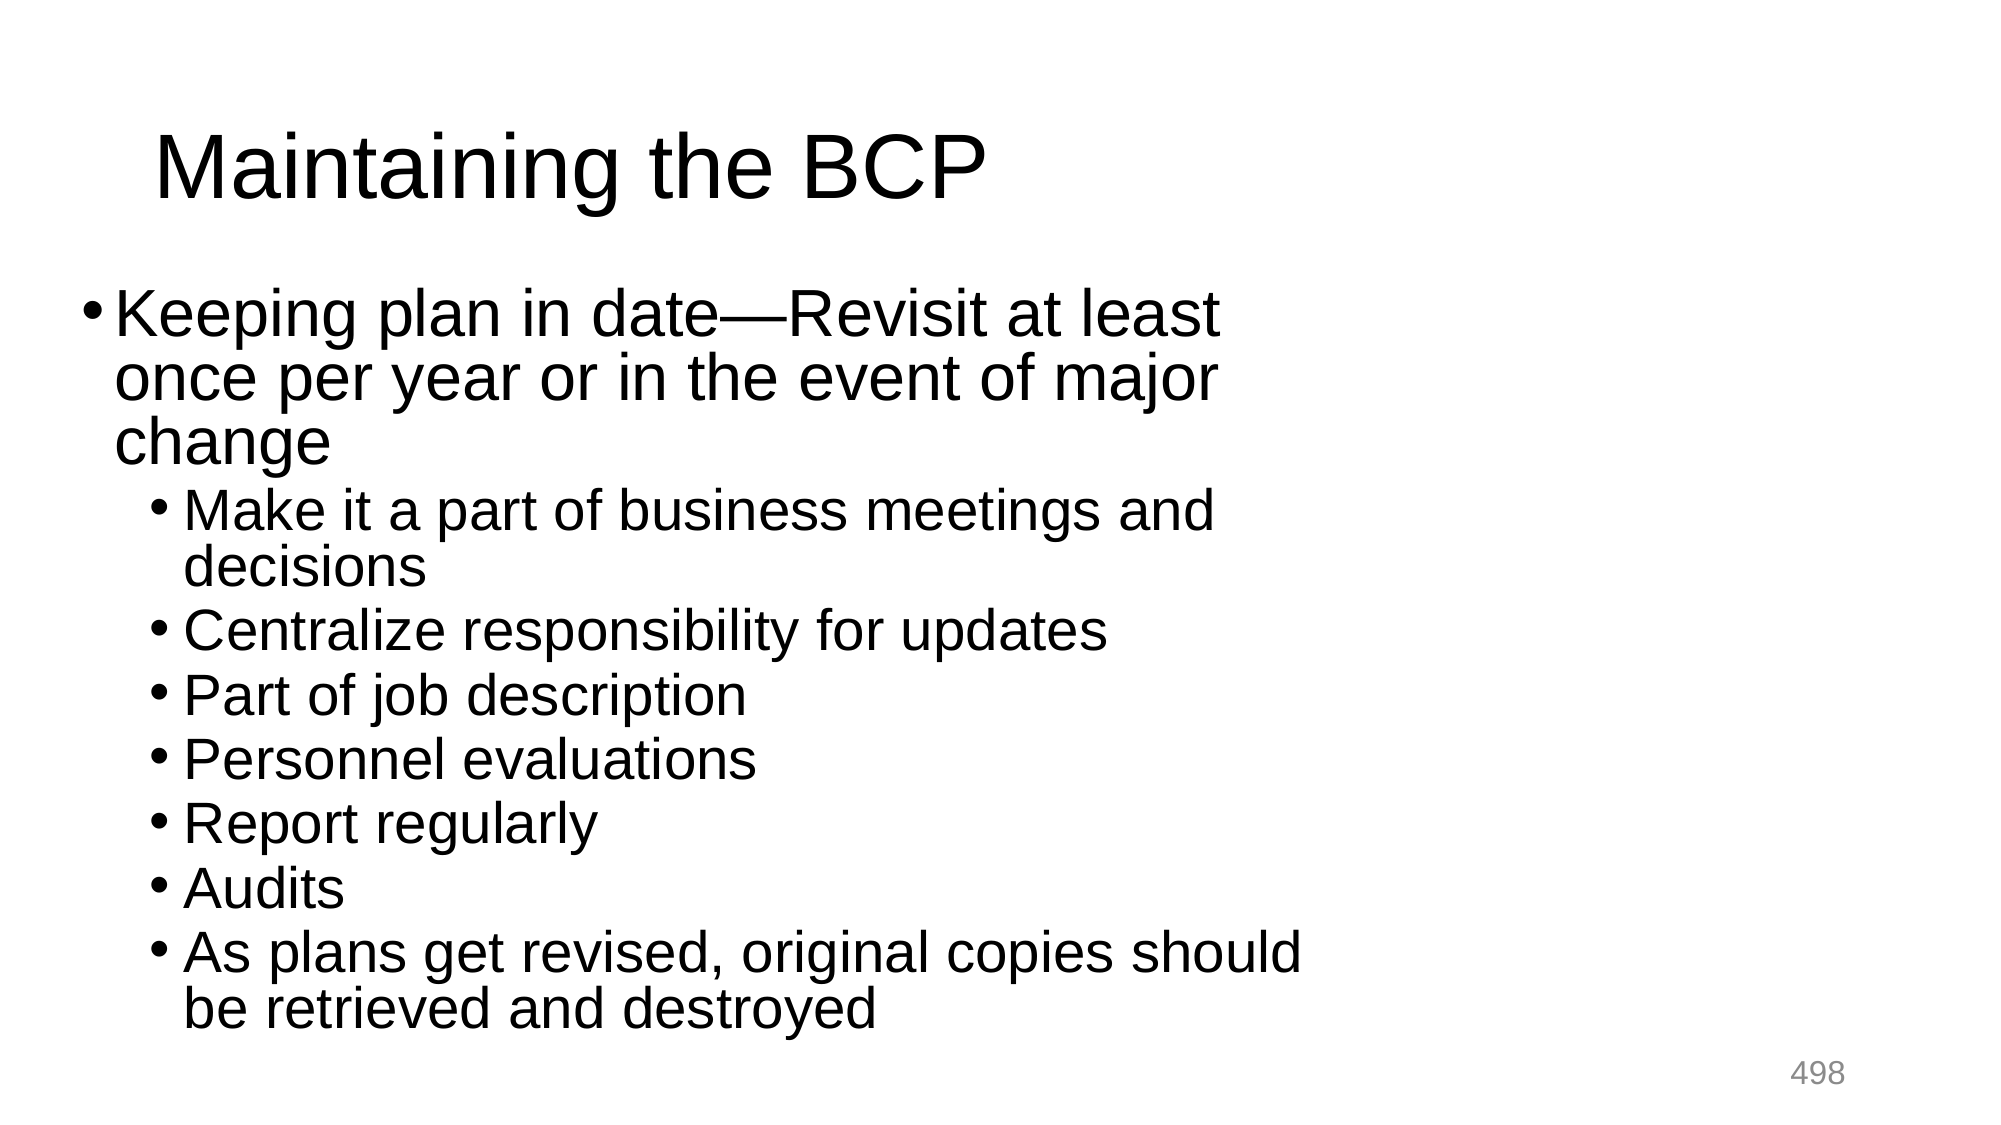

# Maintaining the BCP
Keeping plan in date—Revisit at least once per year or in the event of major change
Make it a part of business meetings and decisions
Centralize responsibility for updates
Part of job description
Personnel evaluations
Report regularly
Audits
As plans get revised, original copies should be retrieved and destroyed

498